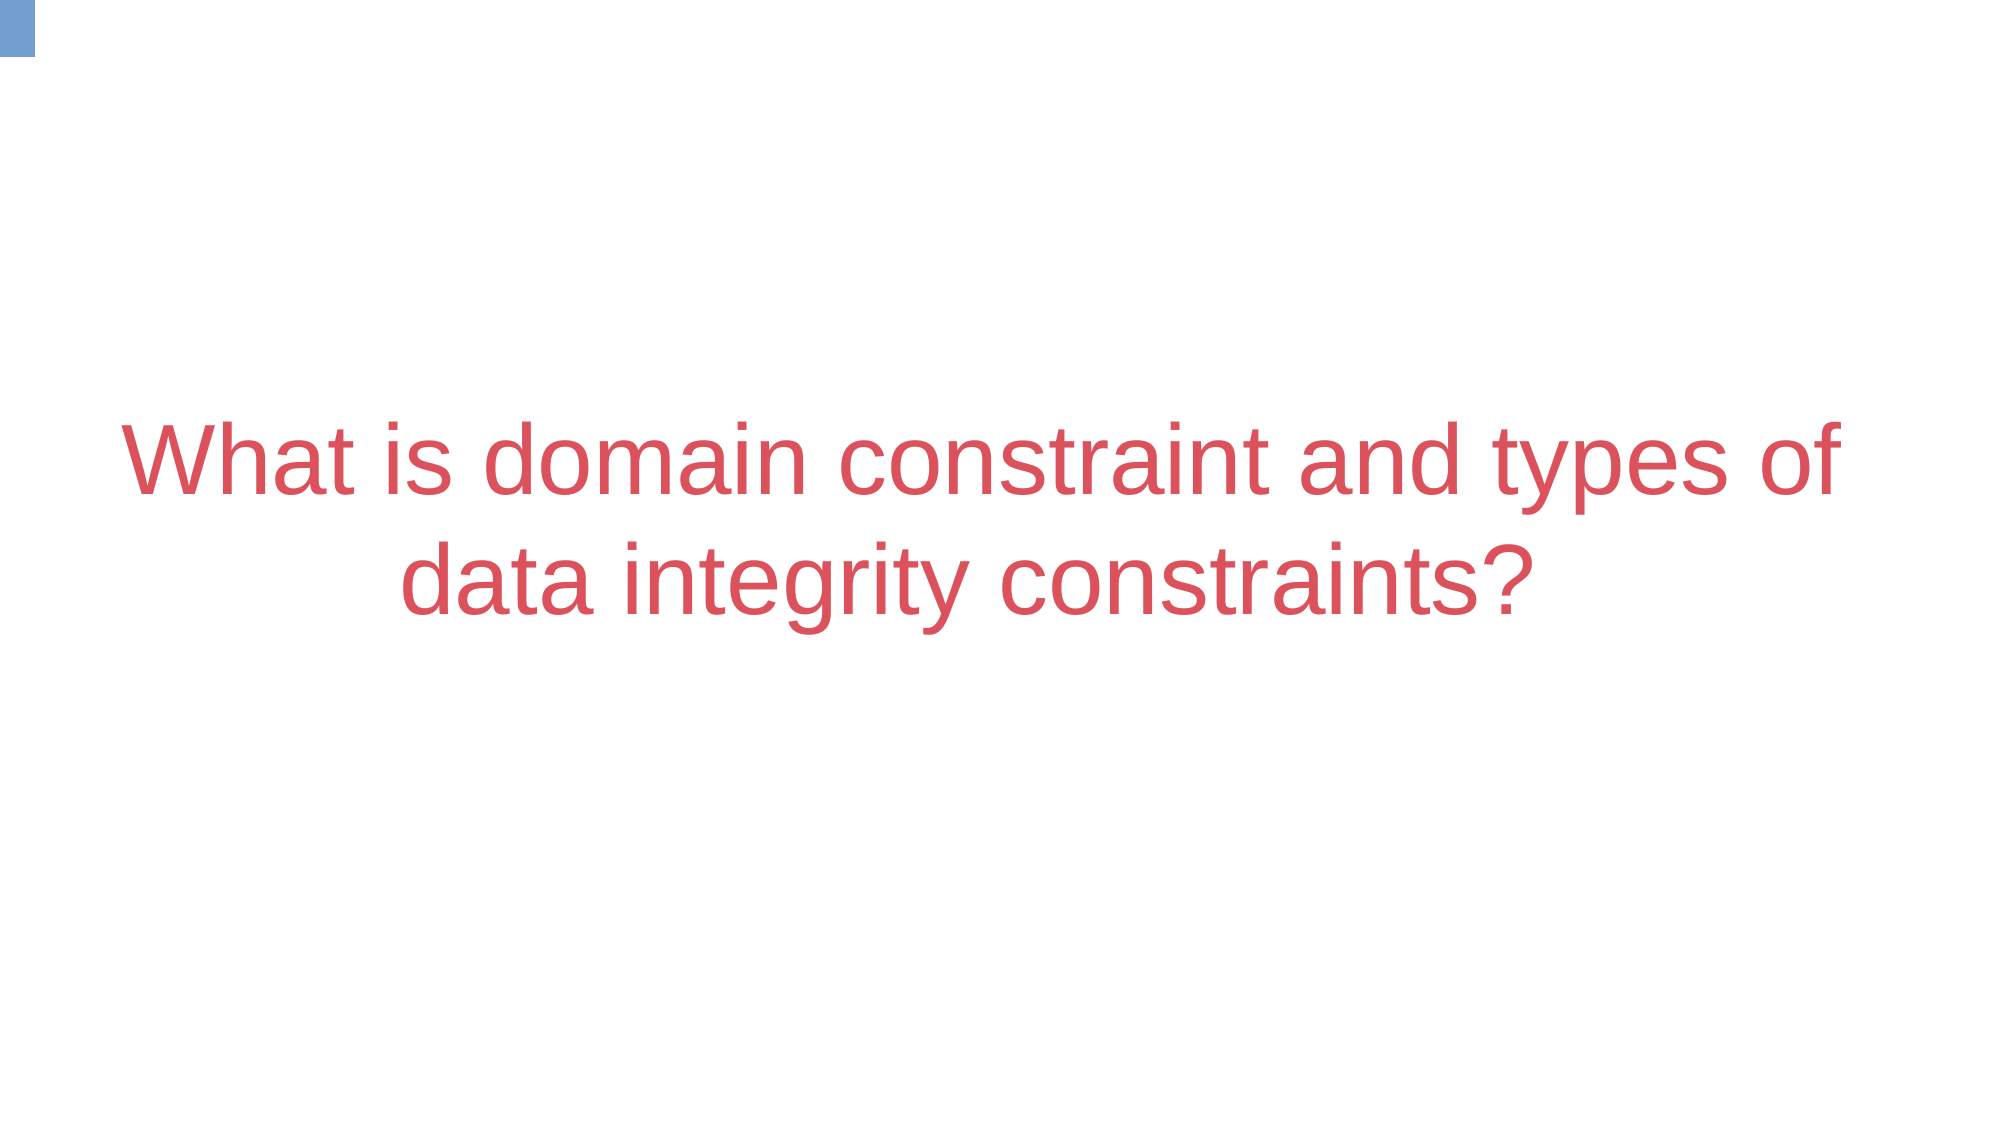

What is domain constraint and types of data integrity constraints?